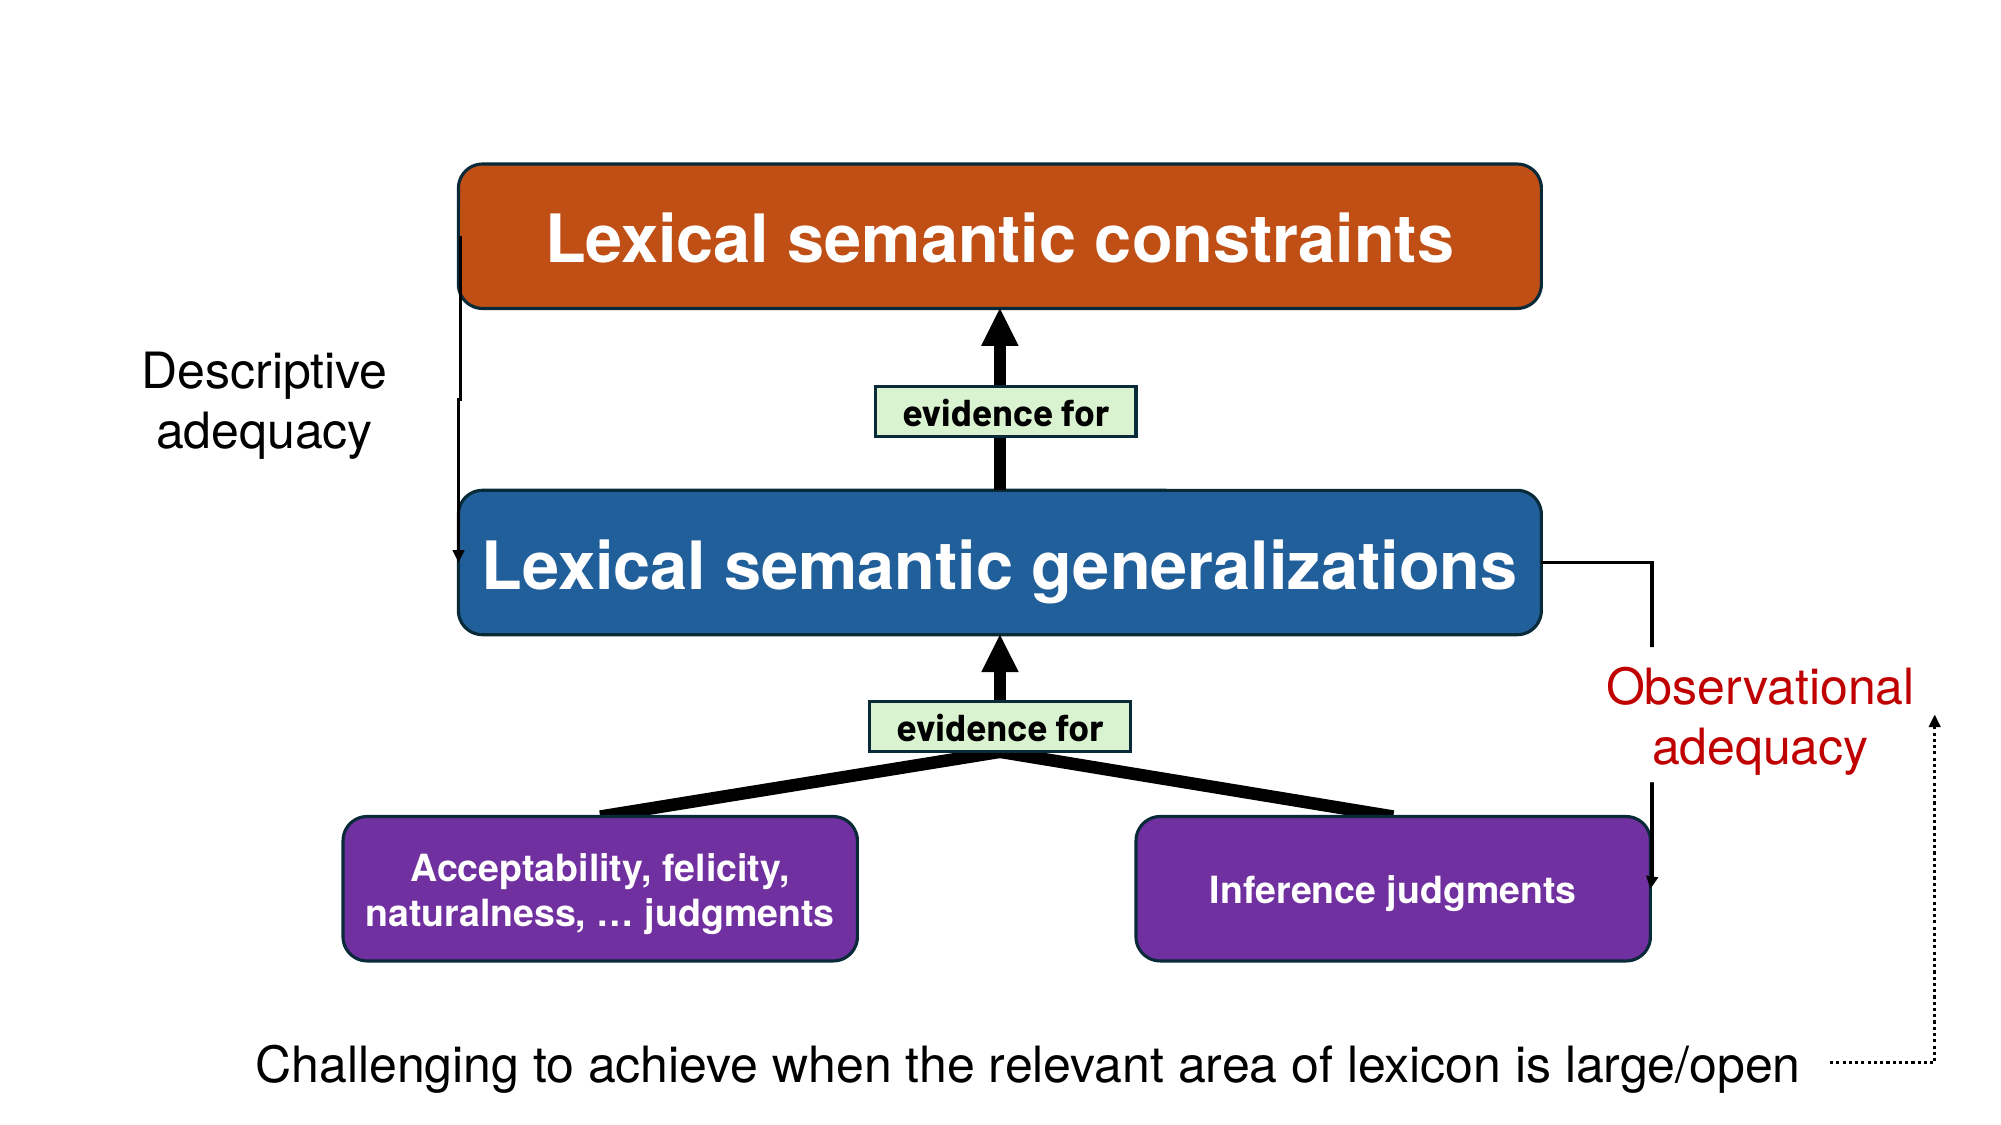

Lexical semantic constraints
Descriptive adequacy
evidence for
Lexical semantic generalizations
Observational adequacy
evidence for
Observational adequacy
Challenging to achieve when the relevant area of lexicon is large/open
Inference judgments
Acceptability, felicity, naturalness, … judgments